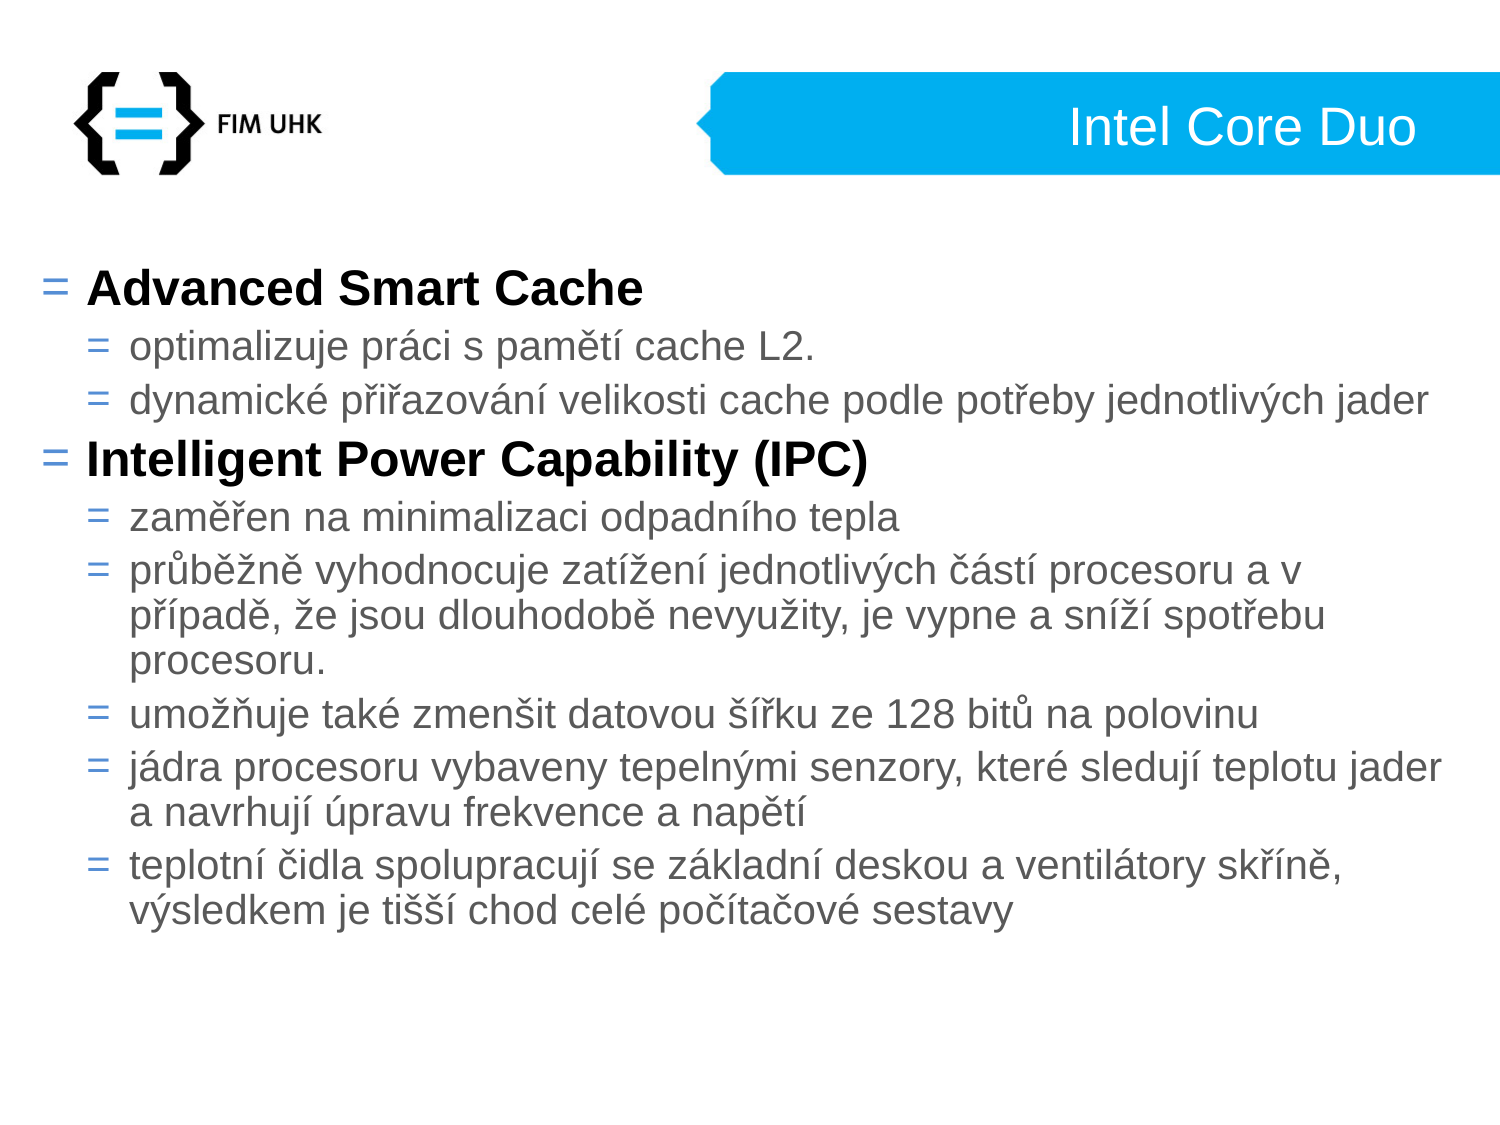

# Intel Core Duo
Advanced Smart Cache
optimalizuje práci s pamětí cache L2.
dynamické přiřazování velikosti cache podle potřeby jednotlivých jader
Intelligent Power Capability (IPC)
zaměřen na minimalizaci odpadního tepla
průběžně vyhodnocuje zatížení jednotlivých částí procesoru a v případě, že jsou dlouhodobě nevyužity, je vypne a sníží spotřebu procesoru.
umožňuje také zmenšit datovou šířku ze 128 bitů na polovinu
jádra procesoru vybaveny tepelnými senzory, které sledují teplotu jader a navrhují úpravu frekvence a napětí
teplotní čidla spolupracují se základní deskou a ventilátory skříně, výsledkem je tišší chod celé počítačové sestavy